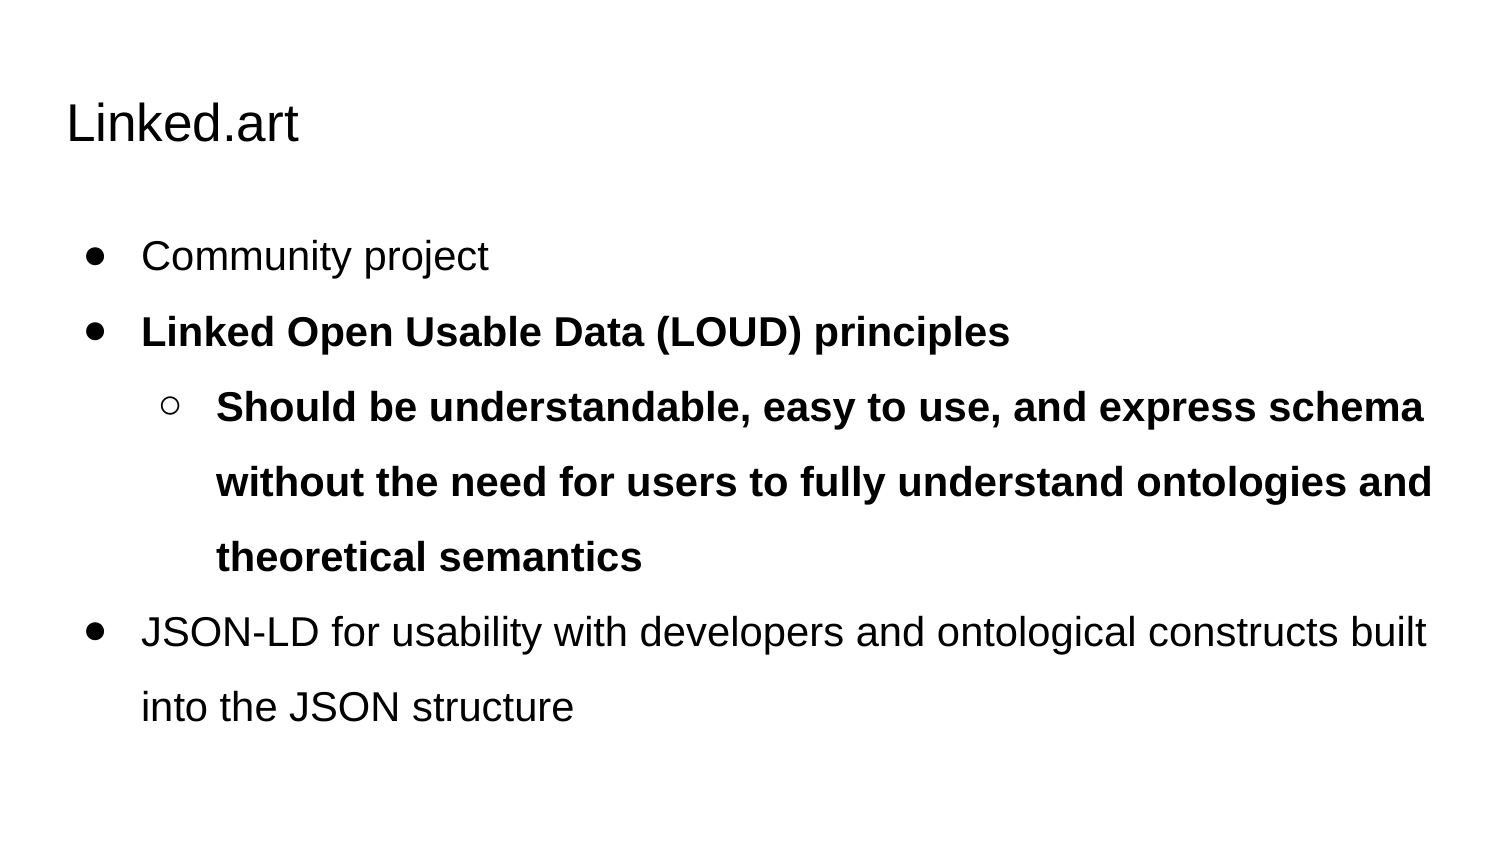

# Linked.art
Community project
Linked Open Usable Data (LOUD) principles
Should be understandable, easy to use, and express schema without the need for users to fully understand ontologies and theoretical semantics
JSON-LD for usability with developers and ontological constructs built into the JSON structure